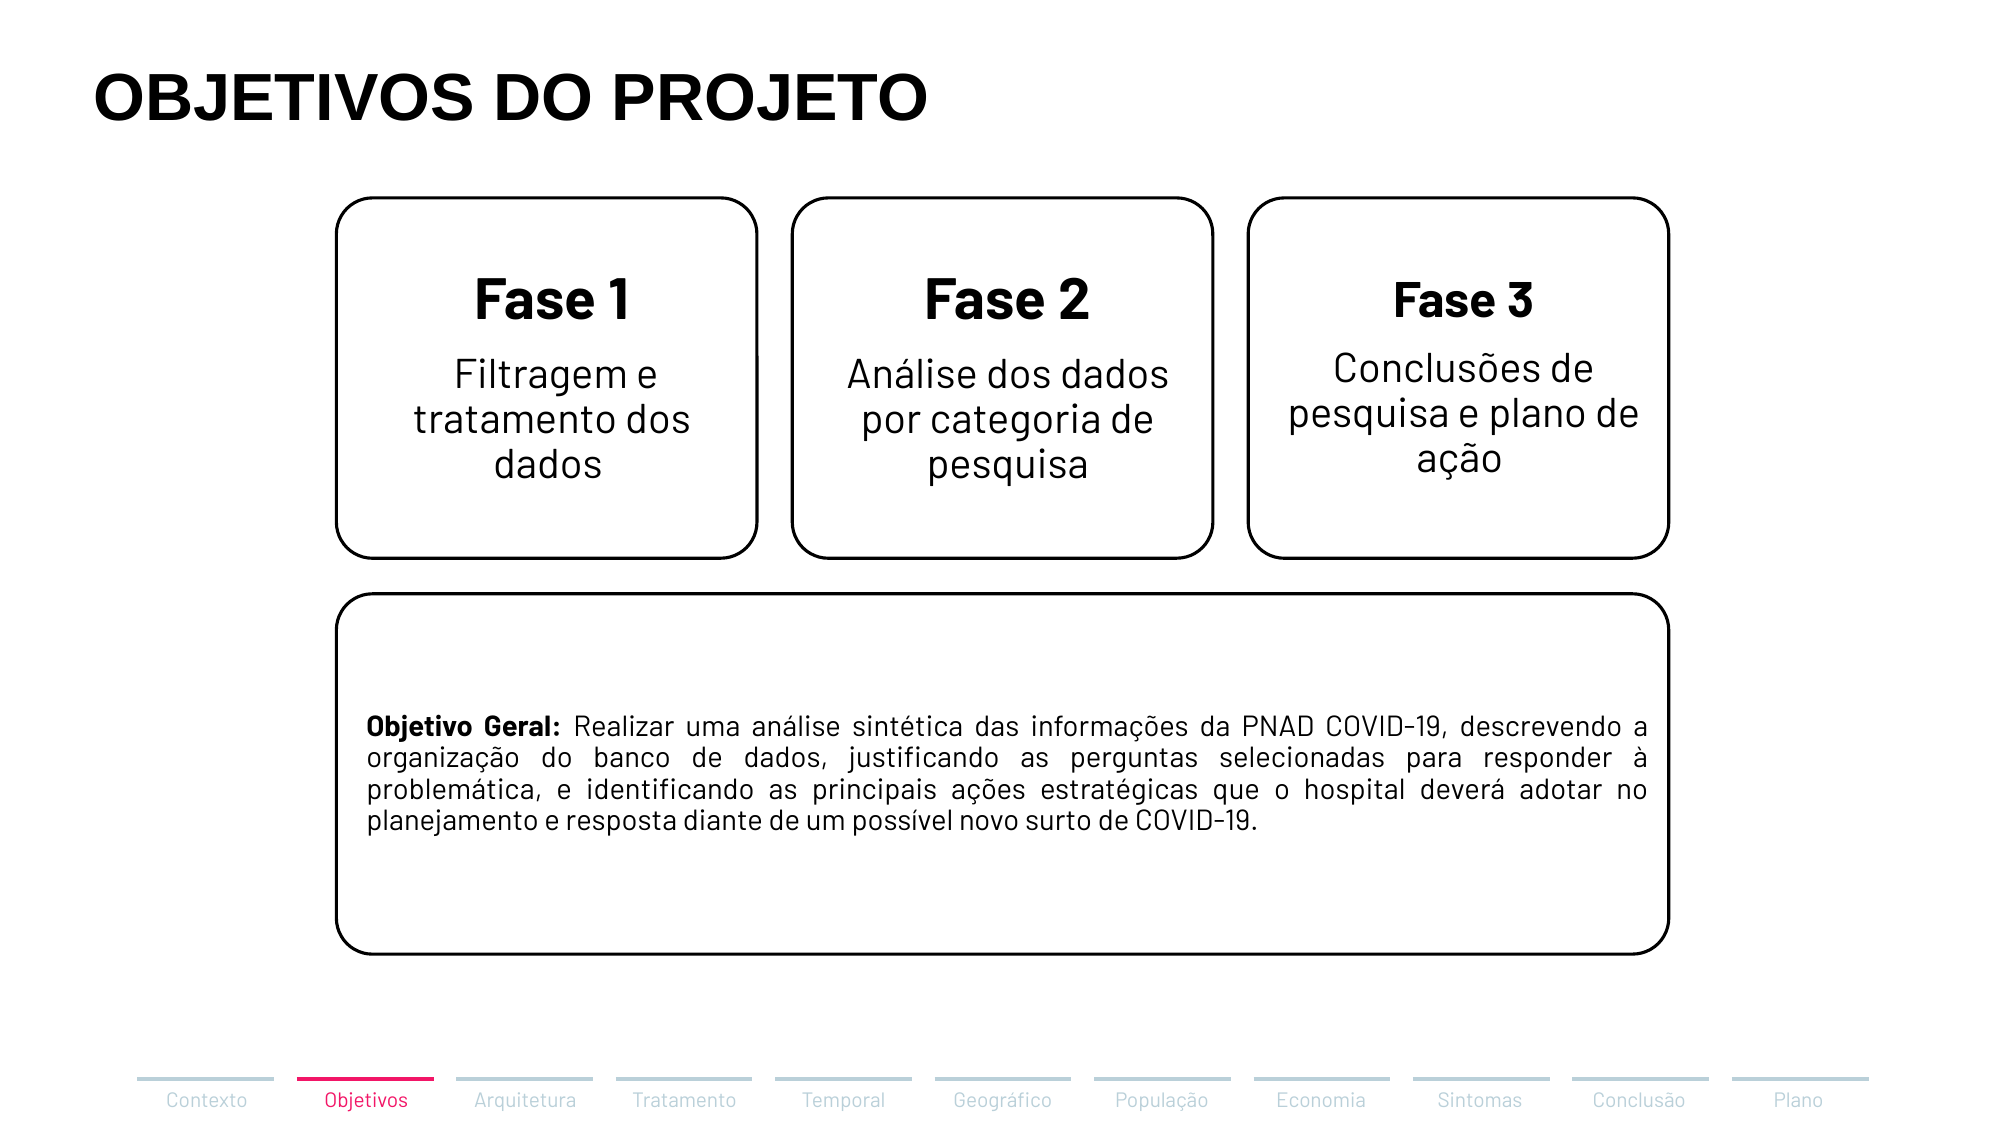

OBJETIVOS DO PROJETO
Objetivo Geral: Realizar uma análise sintética das informações da PNAD COVID-19, descrevendo a organização do banco de dados, justificando as perguntas selecionadas para responder à problemática, e identificando as principais ações estratégicas que o hospital deverá adotar no planejamento e resposta diante de um possível novo surto de COVID-19.
Fase 1
 Filtragem e tratamento dos dados
Fase 2
Análise dos dados por categoria de pesquisa
Fase 3
Conclusões de pesquisa e plano de ação
Contexto
Objetivos
Arquitetura
Tratamento
Temporal
Geográfico
População
Economia
Sintomas
Conclusão
Plano